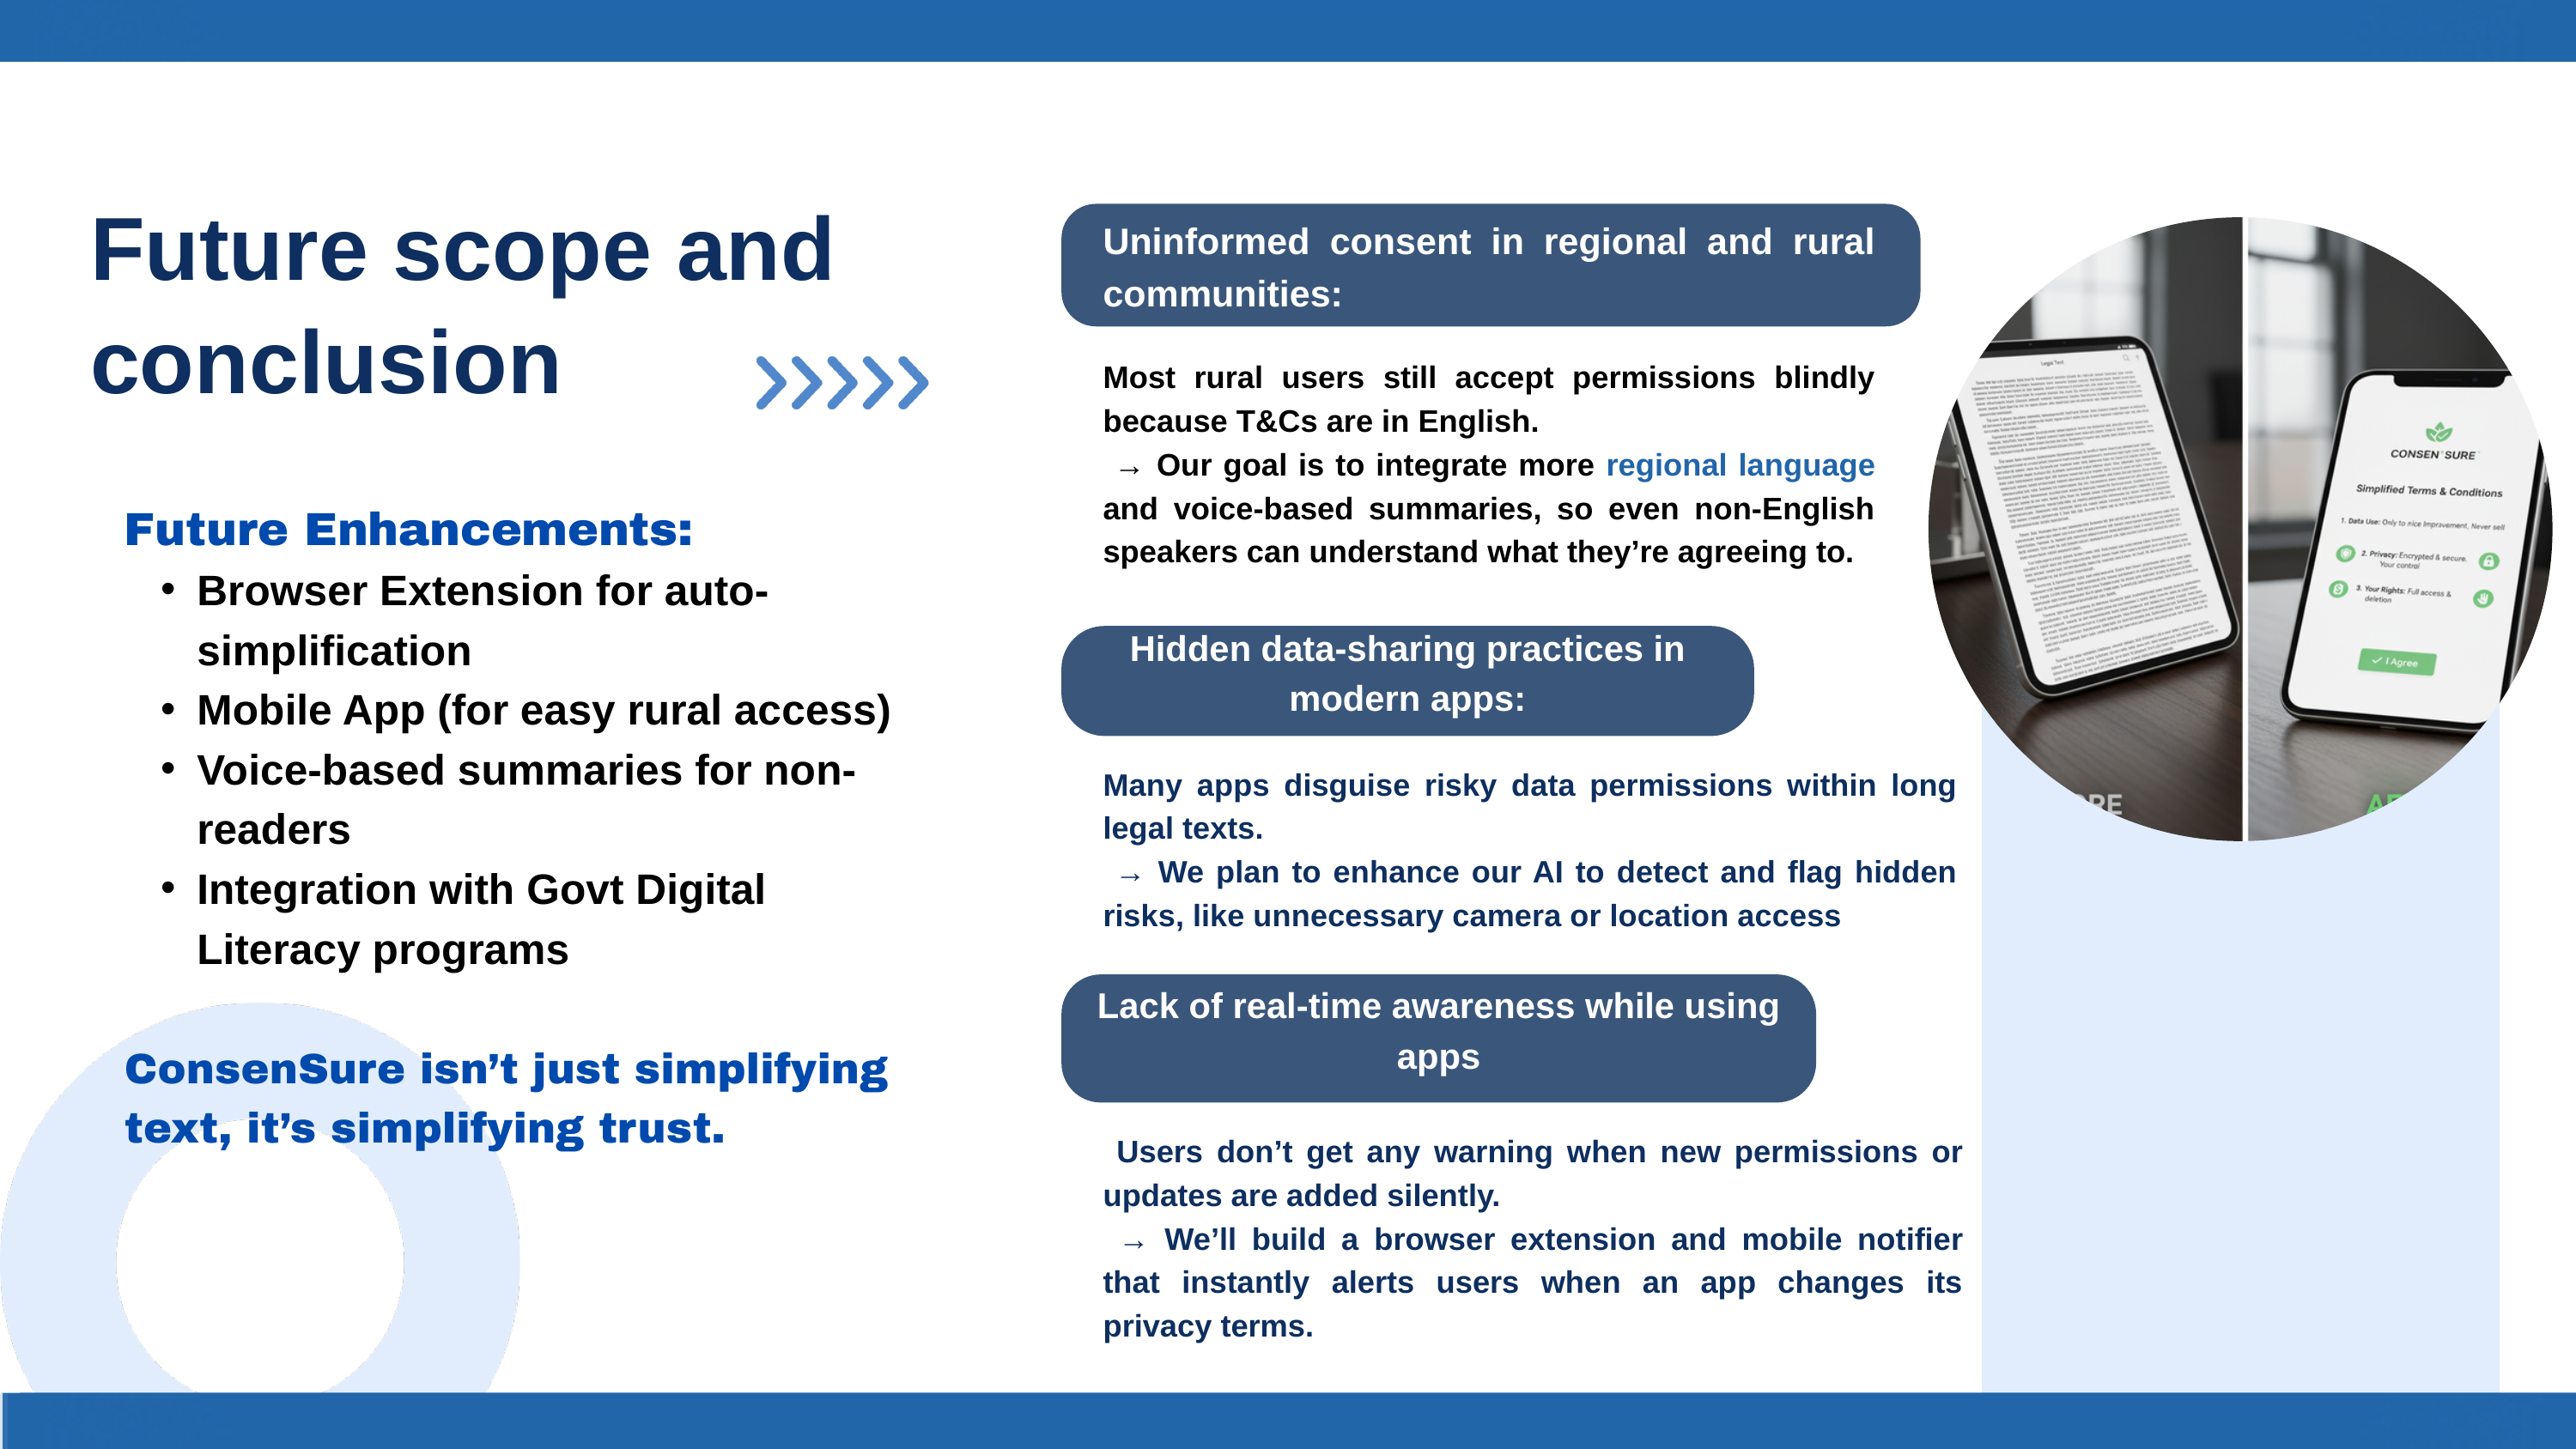

Future scope and conclusion

Uninformed consent in regional and rural communities:

Most rural users still accept permissions blindly because T&Cs are in English.
 → Our goal is to integrate more regional language and voice-based summaries, so even non-English speakers can understand what they’re agreeing to.

Future Enhancements:
Browser Extension for auto-simplification
Mobile App (for easy rural access)
Voice-based summaries for non-readers
Integration with Govt Digital Literacy programs

ConsenSure isn’t just simplifying text, it’s simplifying trust.

Hidden data-sharing practices in modern apps:
Many apps disguise risky data permissions within long legal texts.
 → We plan to enhance our AI to detect and flag hidden risks, like unnecessary camera or location access

Lack of real-time awareness while using apps

 Users don’t get any warning when new permissions or updates are added silently.
 → We’ll build a browser extension and mobile notifier that instantly alerts users when an app changes its privacy terms.